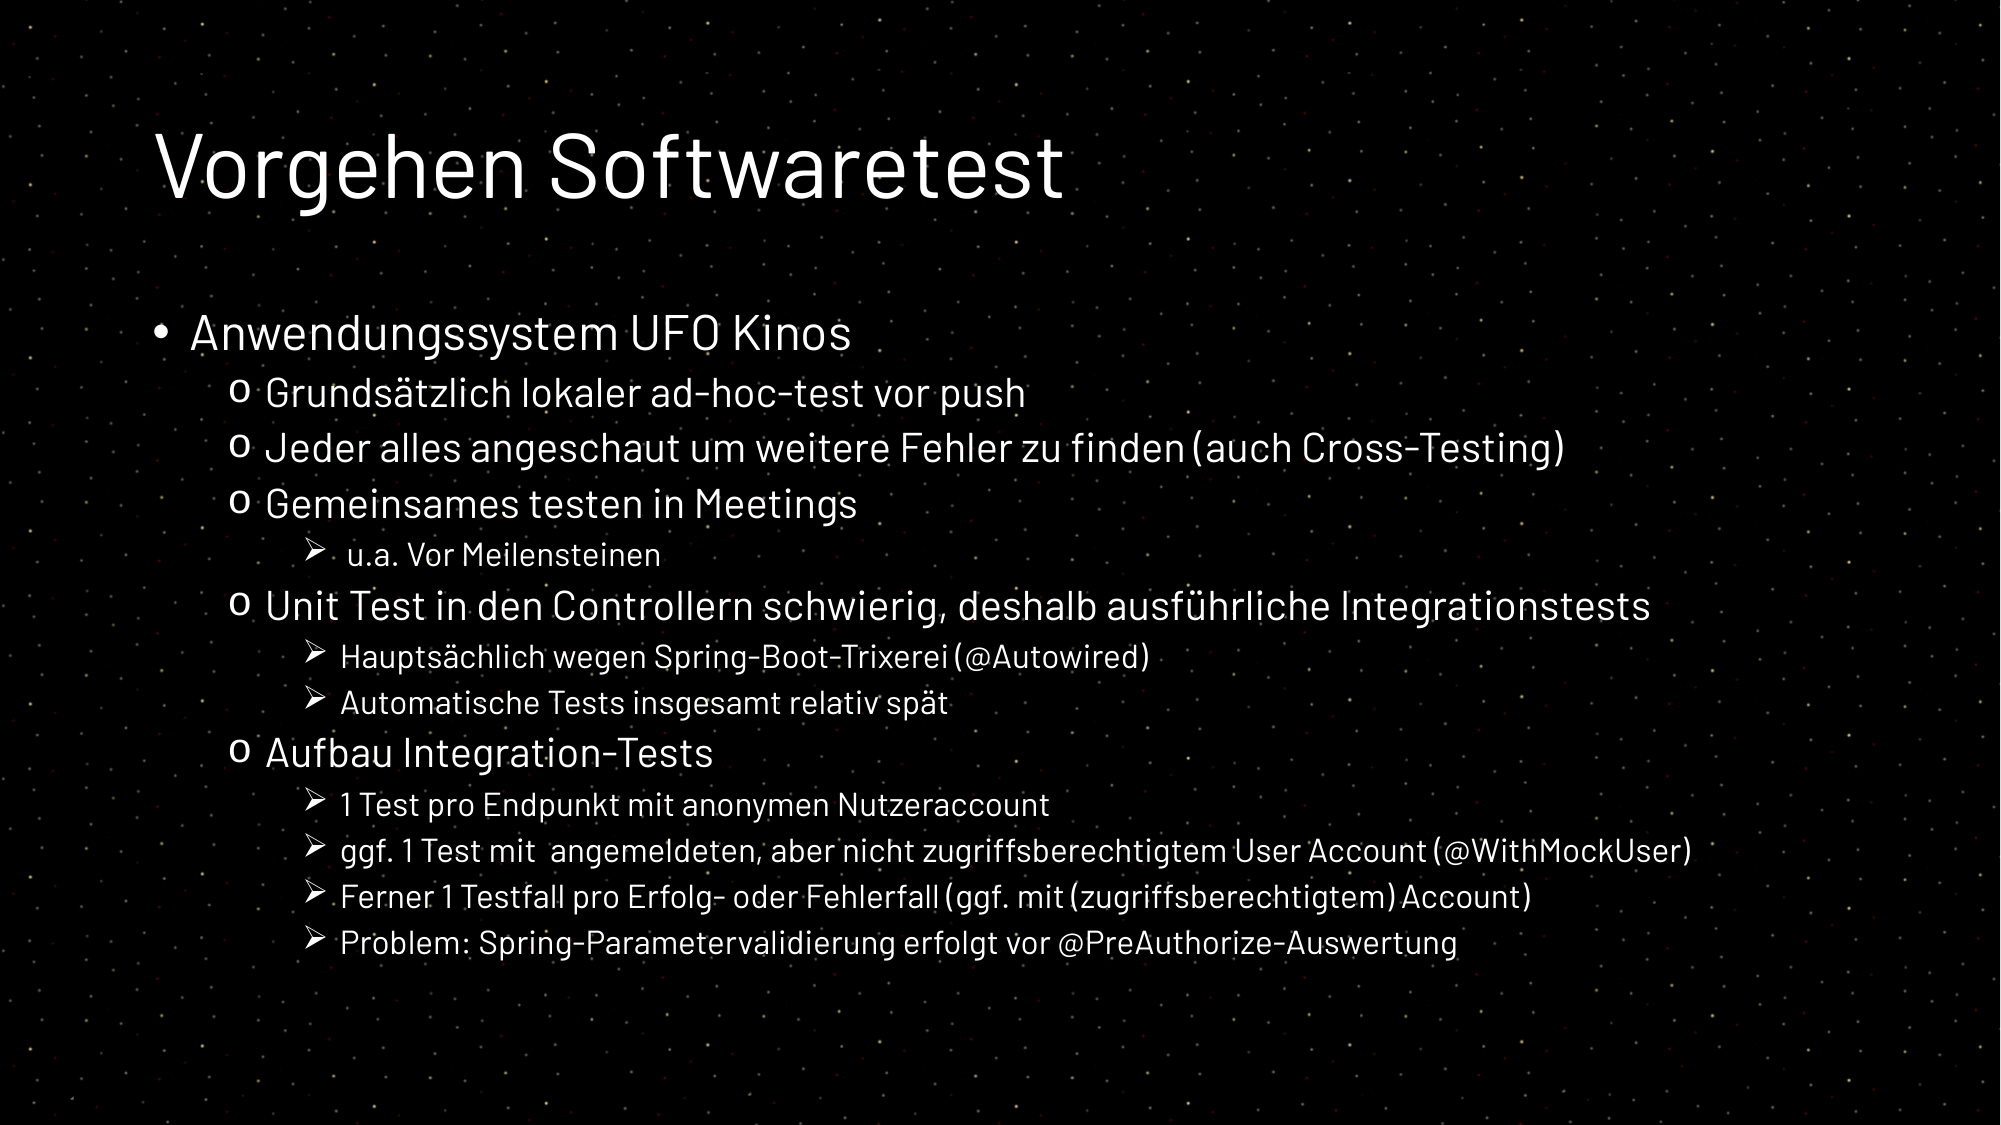

# Vorgehen Softwaretest
Anwendungssystem UFO Kinos
Grundsätzlich lokaler ad-hoc-test vor push
Jeder alles angeschaut um weitere Fehler zu finden (auch Cross-Testing)
Gemeinsames testen in Meetings
 u.a. Vor Meilensteinen
Unit Test in den Controllern schwierig, deshalb ausführliche Integrationstests
Hauptsächlich wegen Spring-Boot-Trixerei (@Autowired)
Automatische Tests insgesamt relativ spät
Aufbau Integration-Tests
1 Test pro Endpunkt mit anonymen Nutzeraccount
ggf. 1 Test mit  angemeldeten, aber nicht zugriffsberechtigtem User Account (@WithMockUser)
Ferner 1 Testfall pro Erfolg- oder Fehlerfall (ggf. mit (zugriffsberechtigtem) Account)
Problem: Spring-Parametervalidierung erfolgt vor @PreAuthorize-Auswertung